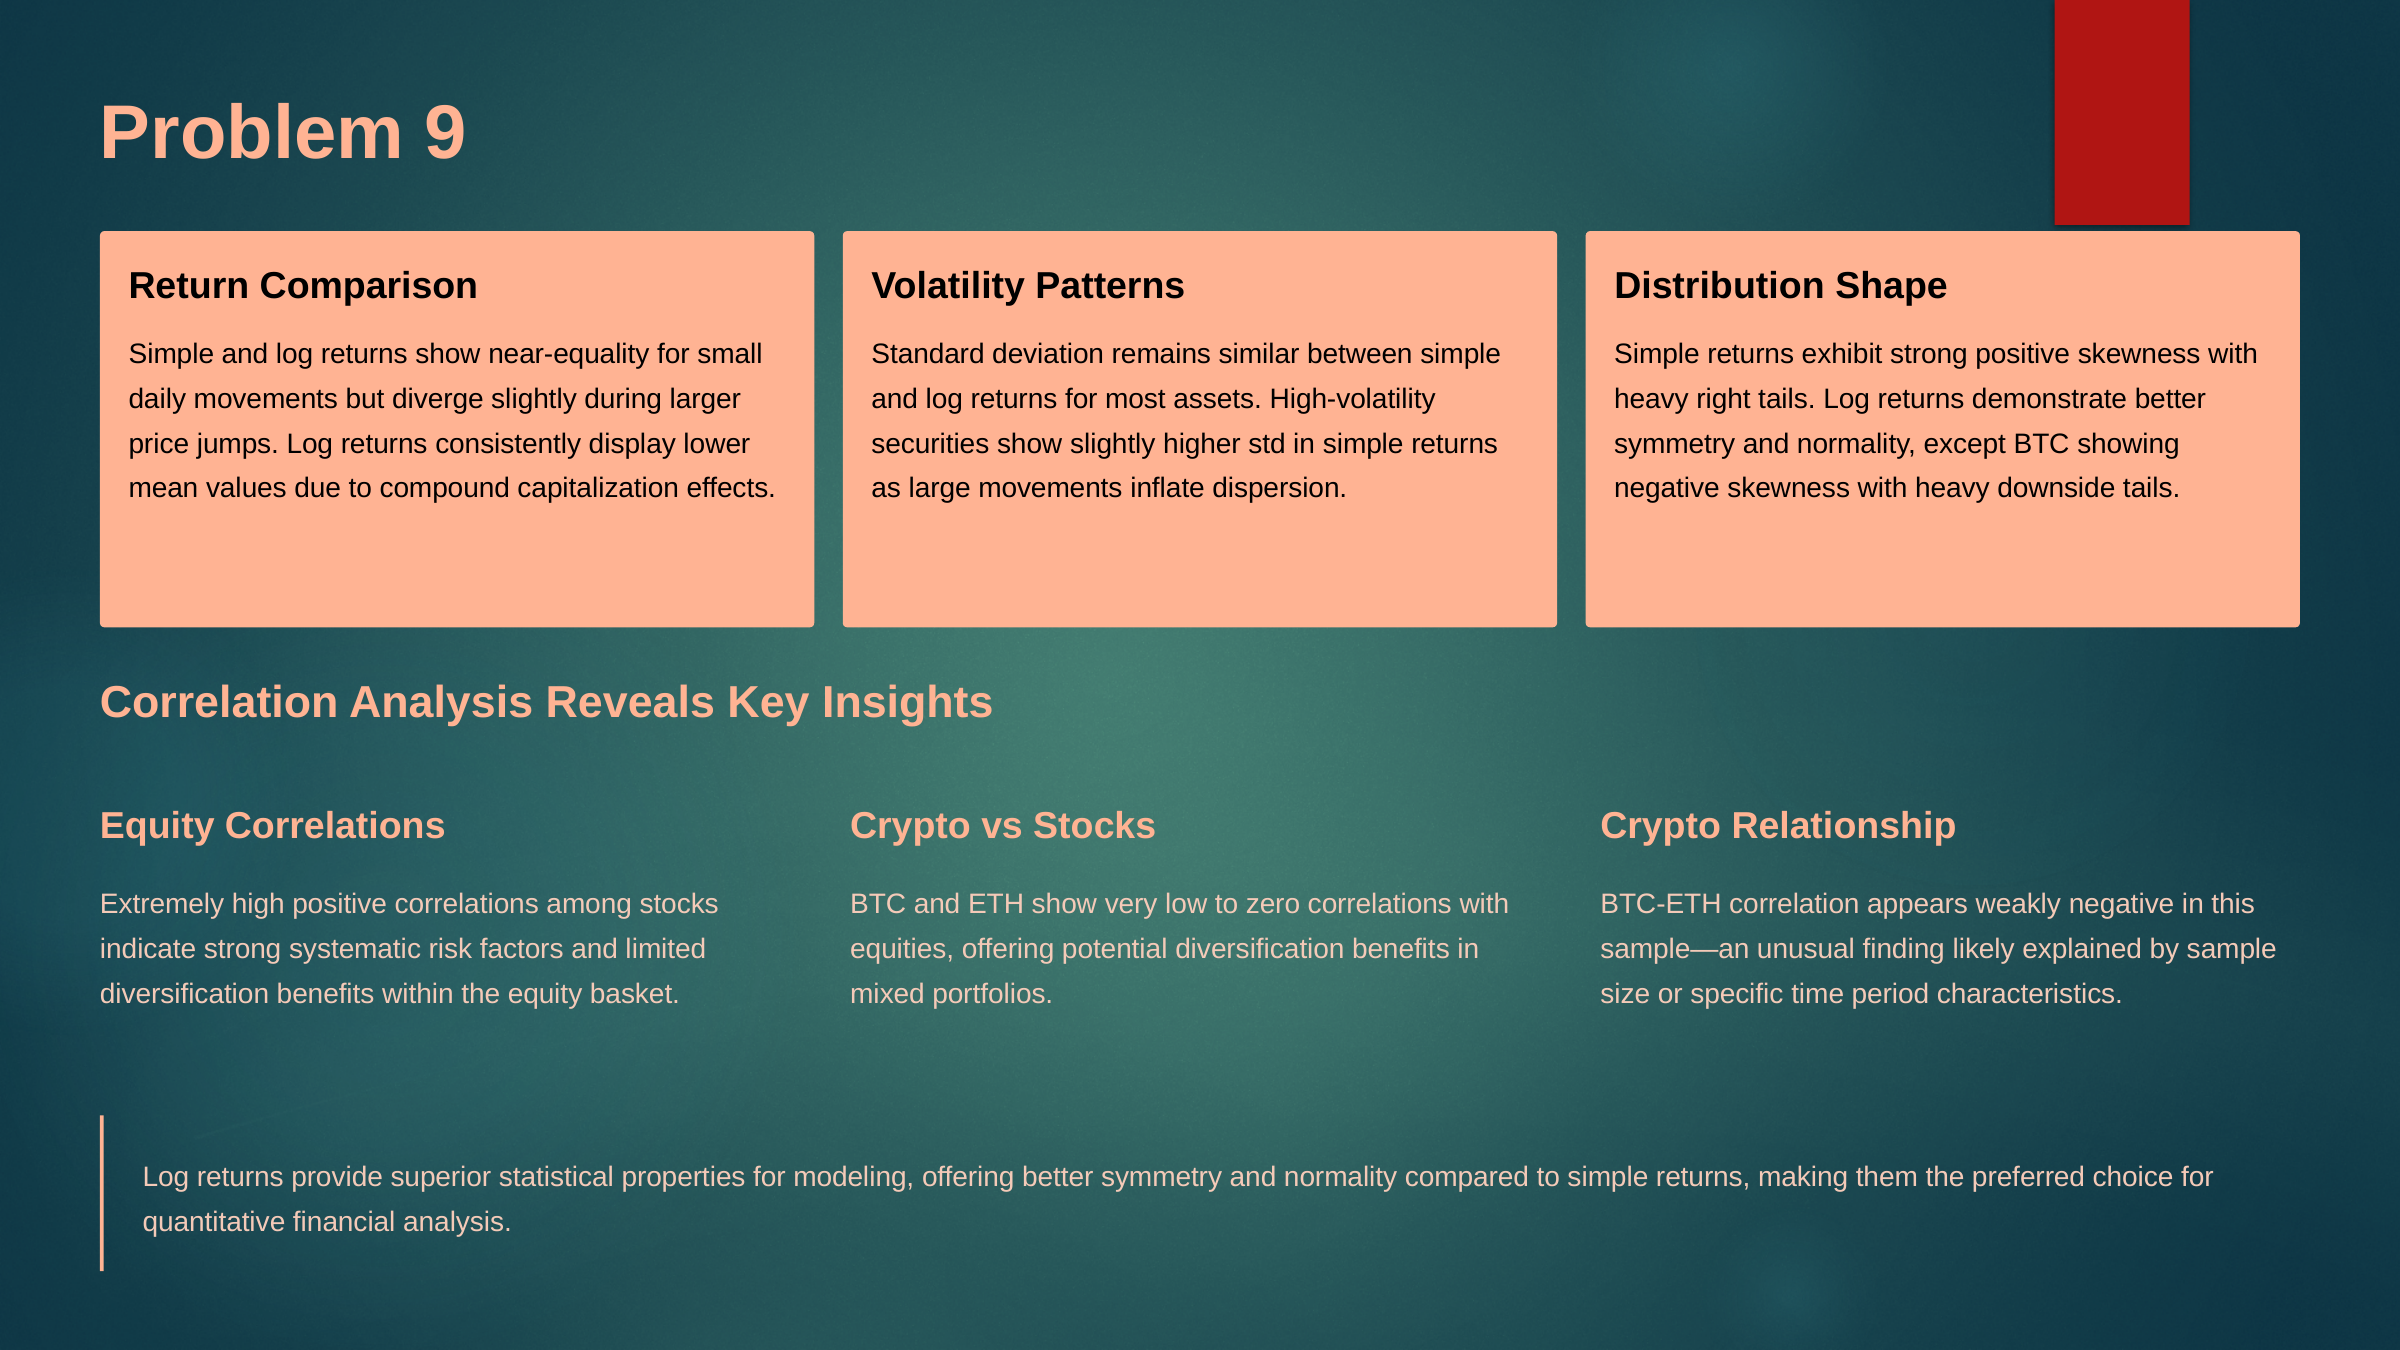

Problem 9

Return Comparison
Volatility Patterns
Distribution Shape
Simple and log returns show near-equality for small daily movements but diverge slightly during larger price jumps. Log returns consistently display lower mean values due to compound capitalization effects.
Standard deviation remains similar between simple and log returns for most assets. High-volatility securities show slightly higher std in simple returns as large movements inflate dispersion.
Simple returns exhibit strong positive skewness with heavy right tails. Log returns demonstrate better symmetry and normality, except BTC showing negative skewness with heavy downside tails.
Correlation Analysis Reveals Key Insights
Equity Correlations
Crypto vs Stocks
Crypto Relationship
Extremely high positive correlations among stocks indicate strong systematic risk factors and limited diversification benefits within the equity basket.
BTC and ETH show very low to zero correlations with equities, offering potential diversification benefits in mixed portfolios.
BTC-ETH correlation appears weakly negative in this sample—an unusual finding likely explained by sample size or specific time period characteristics.

Log returns provide superior statistical properties for modeling, offering better symmetry and normality compared to simple returns, making them the preferred choice for quantitative financial analysis.